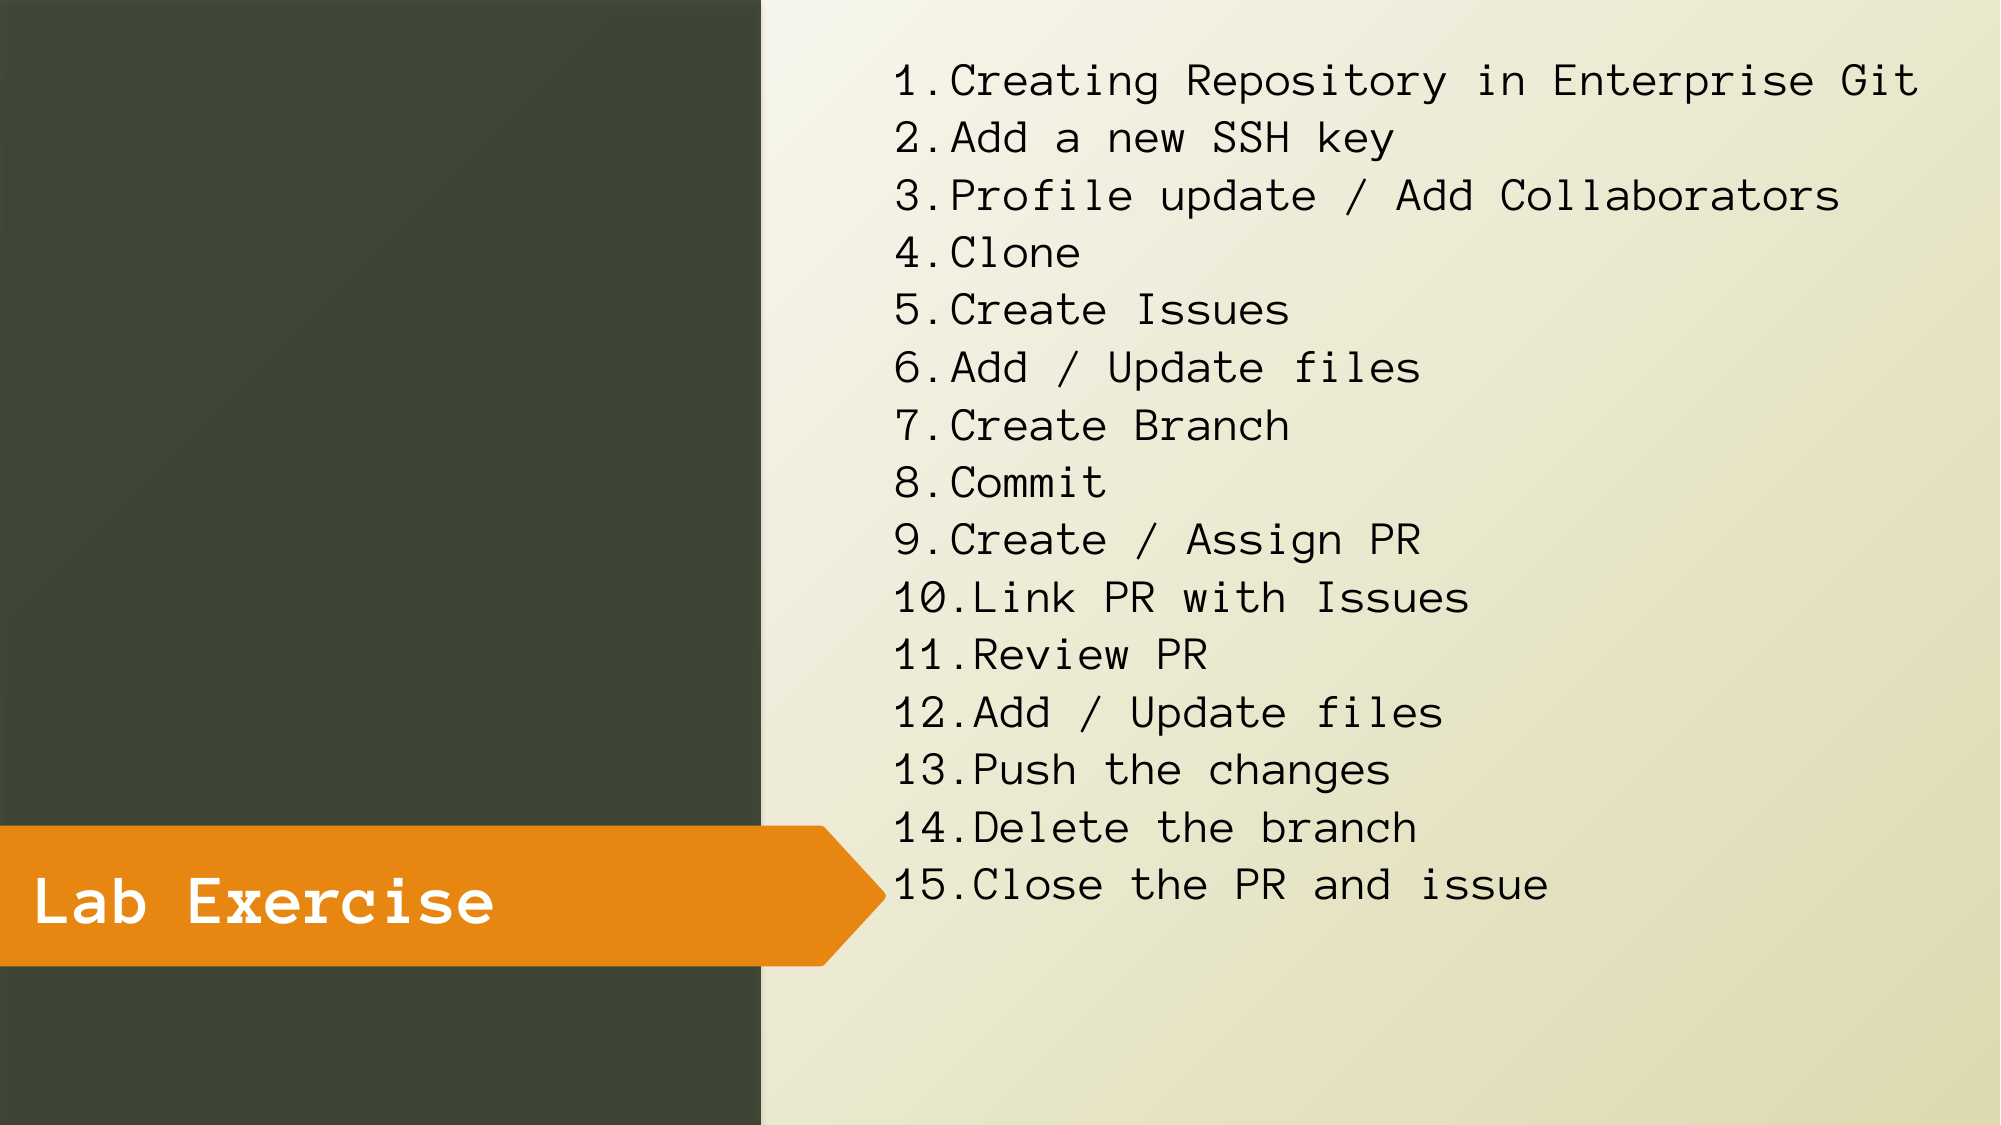

Creating Repository in Enterprise Git
Add a new SSH key
Profile update / Add Collaborators
Clone
Create Issues
Add / Update files
Create Branch
Commit
Create / Assign PR
Link PR with Issues
Review PR
Add / Update files
Push the changes
Delete the branch
Close the PR and issue

# Lab Exercise